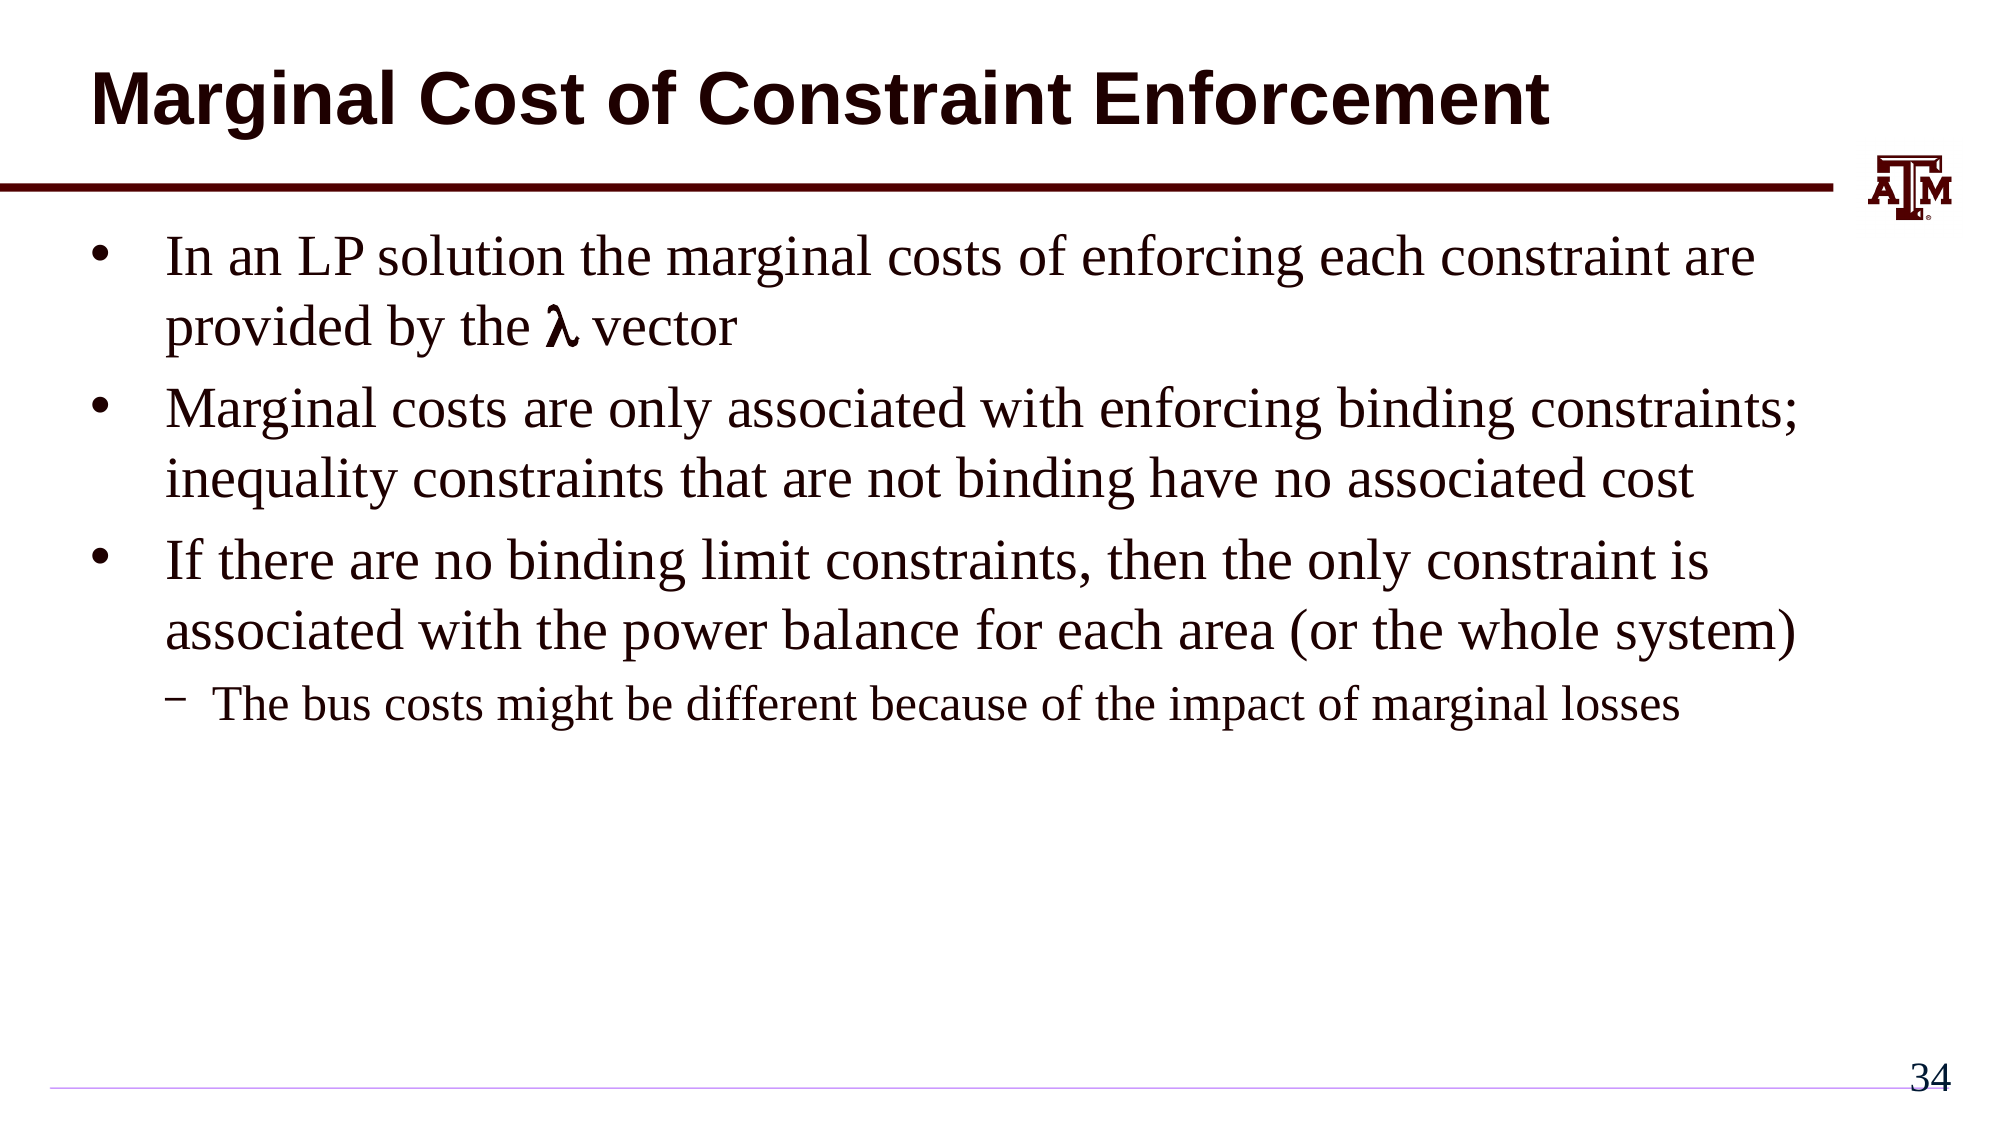

# Marginal Cost of Constraint Enforcement
In an LP solution the marginal costs of enforcing each constraint are provided by the λ vector
Marginal costs are only associated with enforcing binding constraints; inequality constraints that are not binding have no associated cost
If there are no binding limit constraints, then the only constraint is associated with the power balance for each area (or the whole system)
The bus costs might be different because of the impact of marginal losses

34